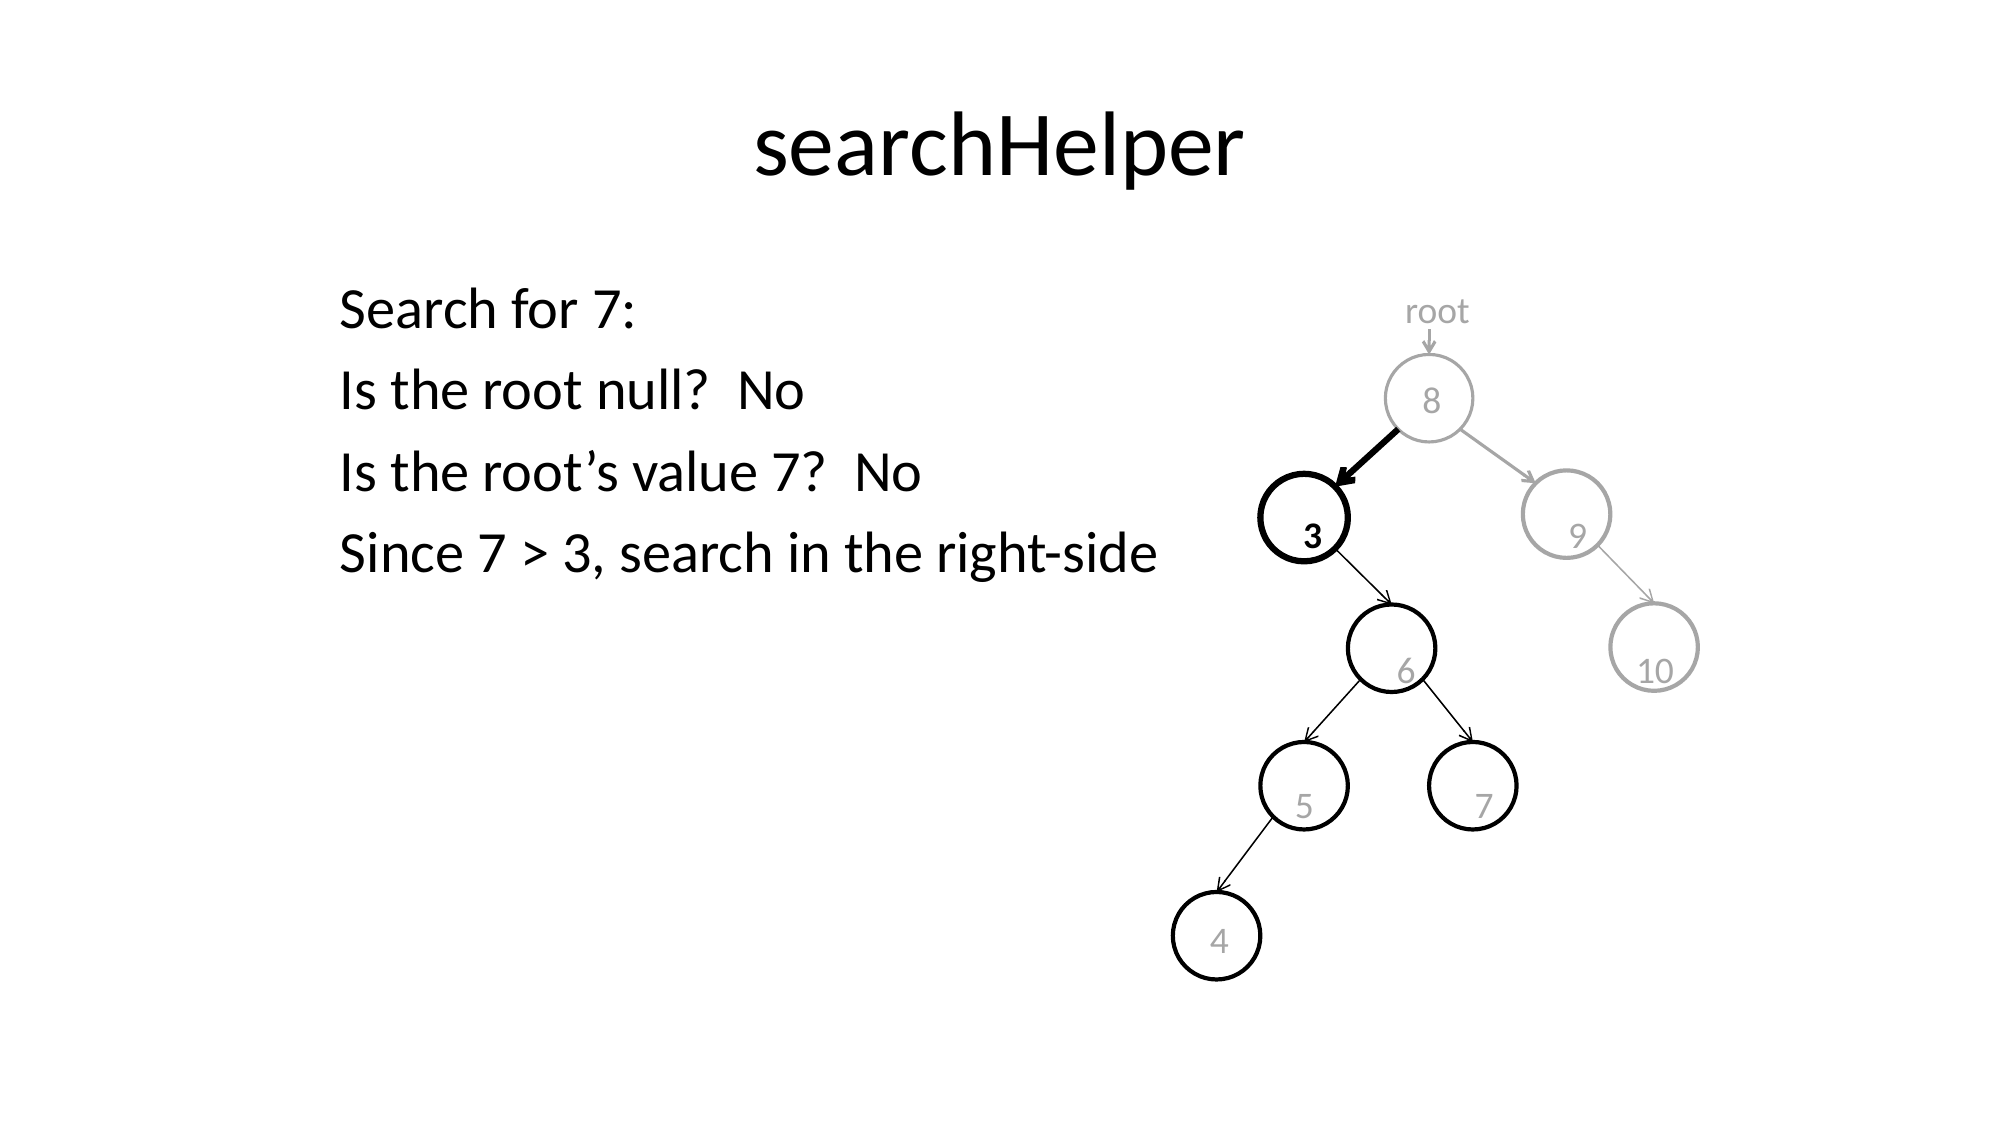

# searchHelper
Search for 7:
Is the root null?  No
Is the root’s value 7?  No
Since 7 > 3, search in the right-side
                             root

                               8

                 3                             9

                            6                          10

                5                   7

      4